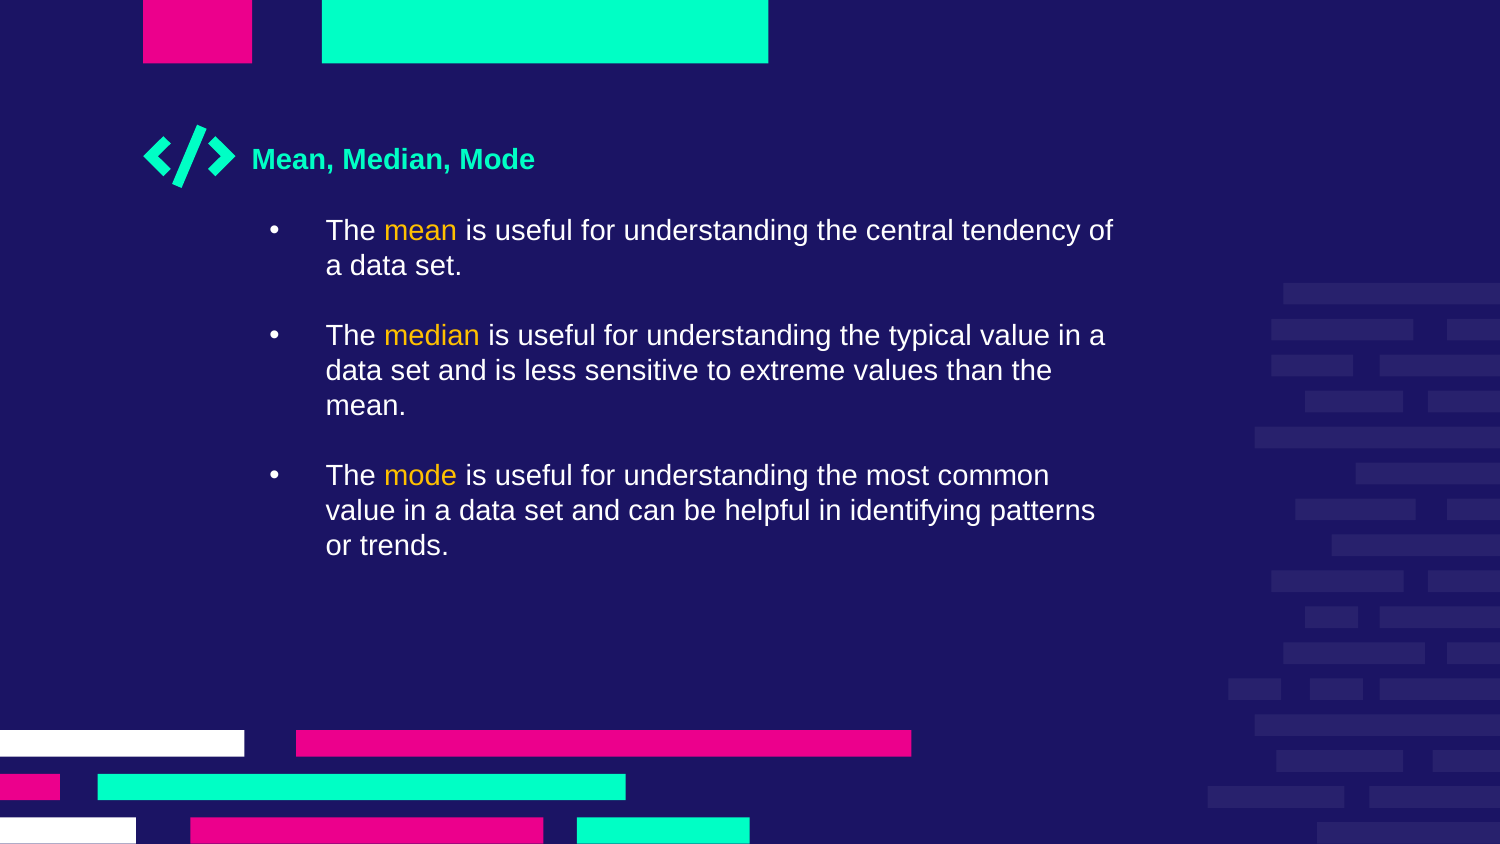

Mean, Median, Mode
The mean is useful for understanding the central tendency of a data set.

The median is useful for understanding the typical value in a data set and is less sensitive to extreme values than the mean.

The mode is useful for understanding the most common value in a data set and can be helpful in identifying patterns or trends.